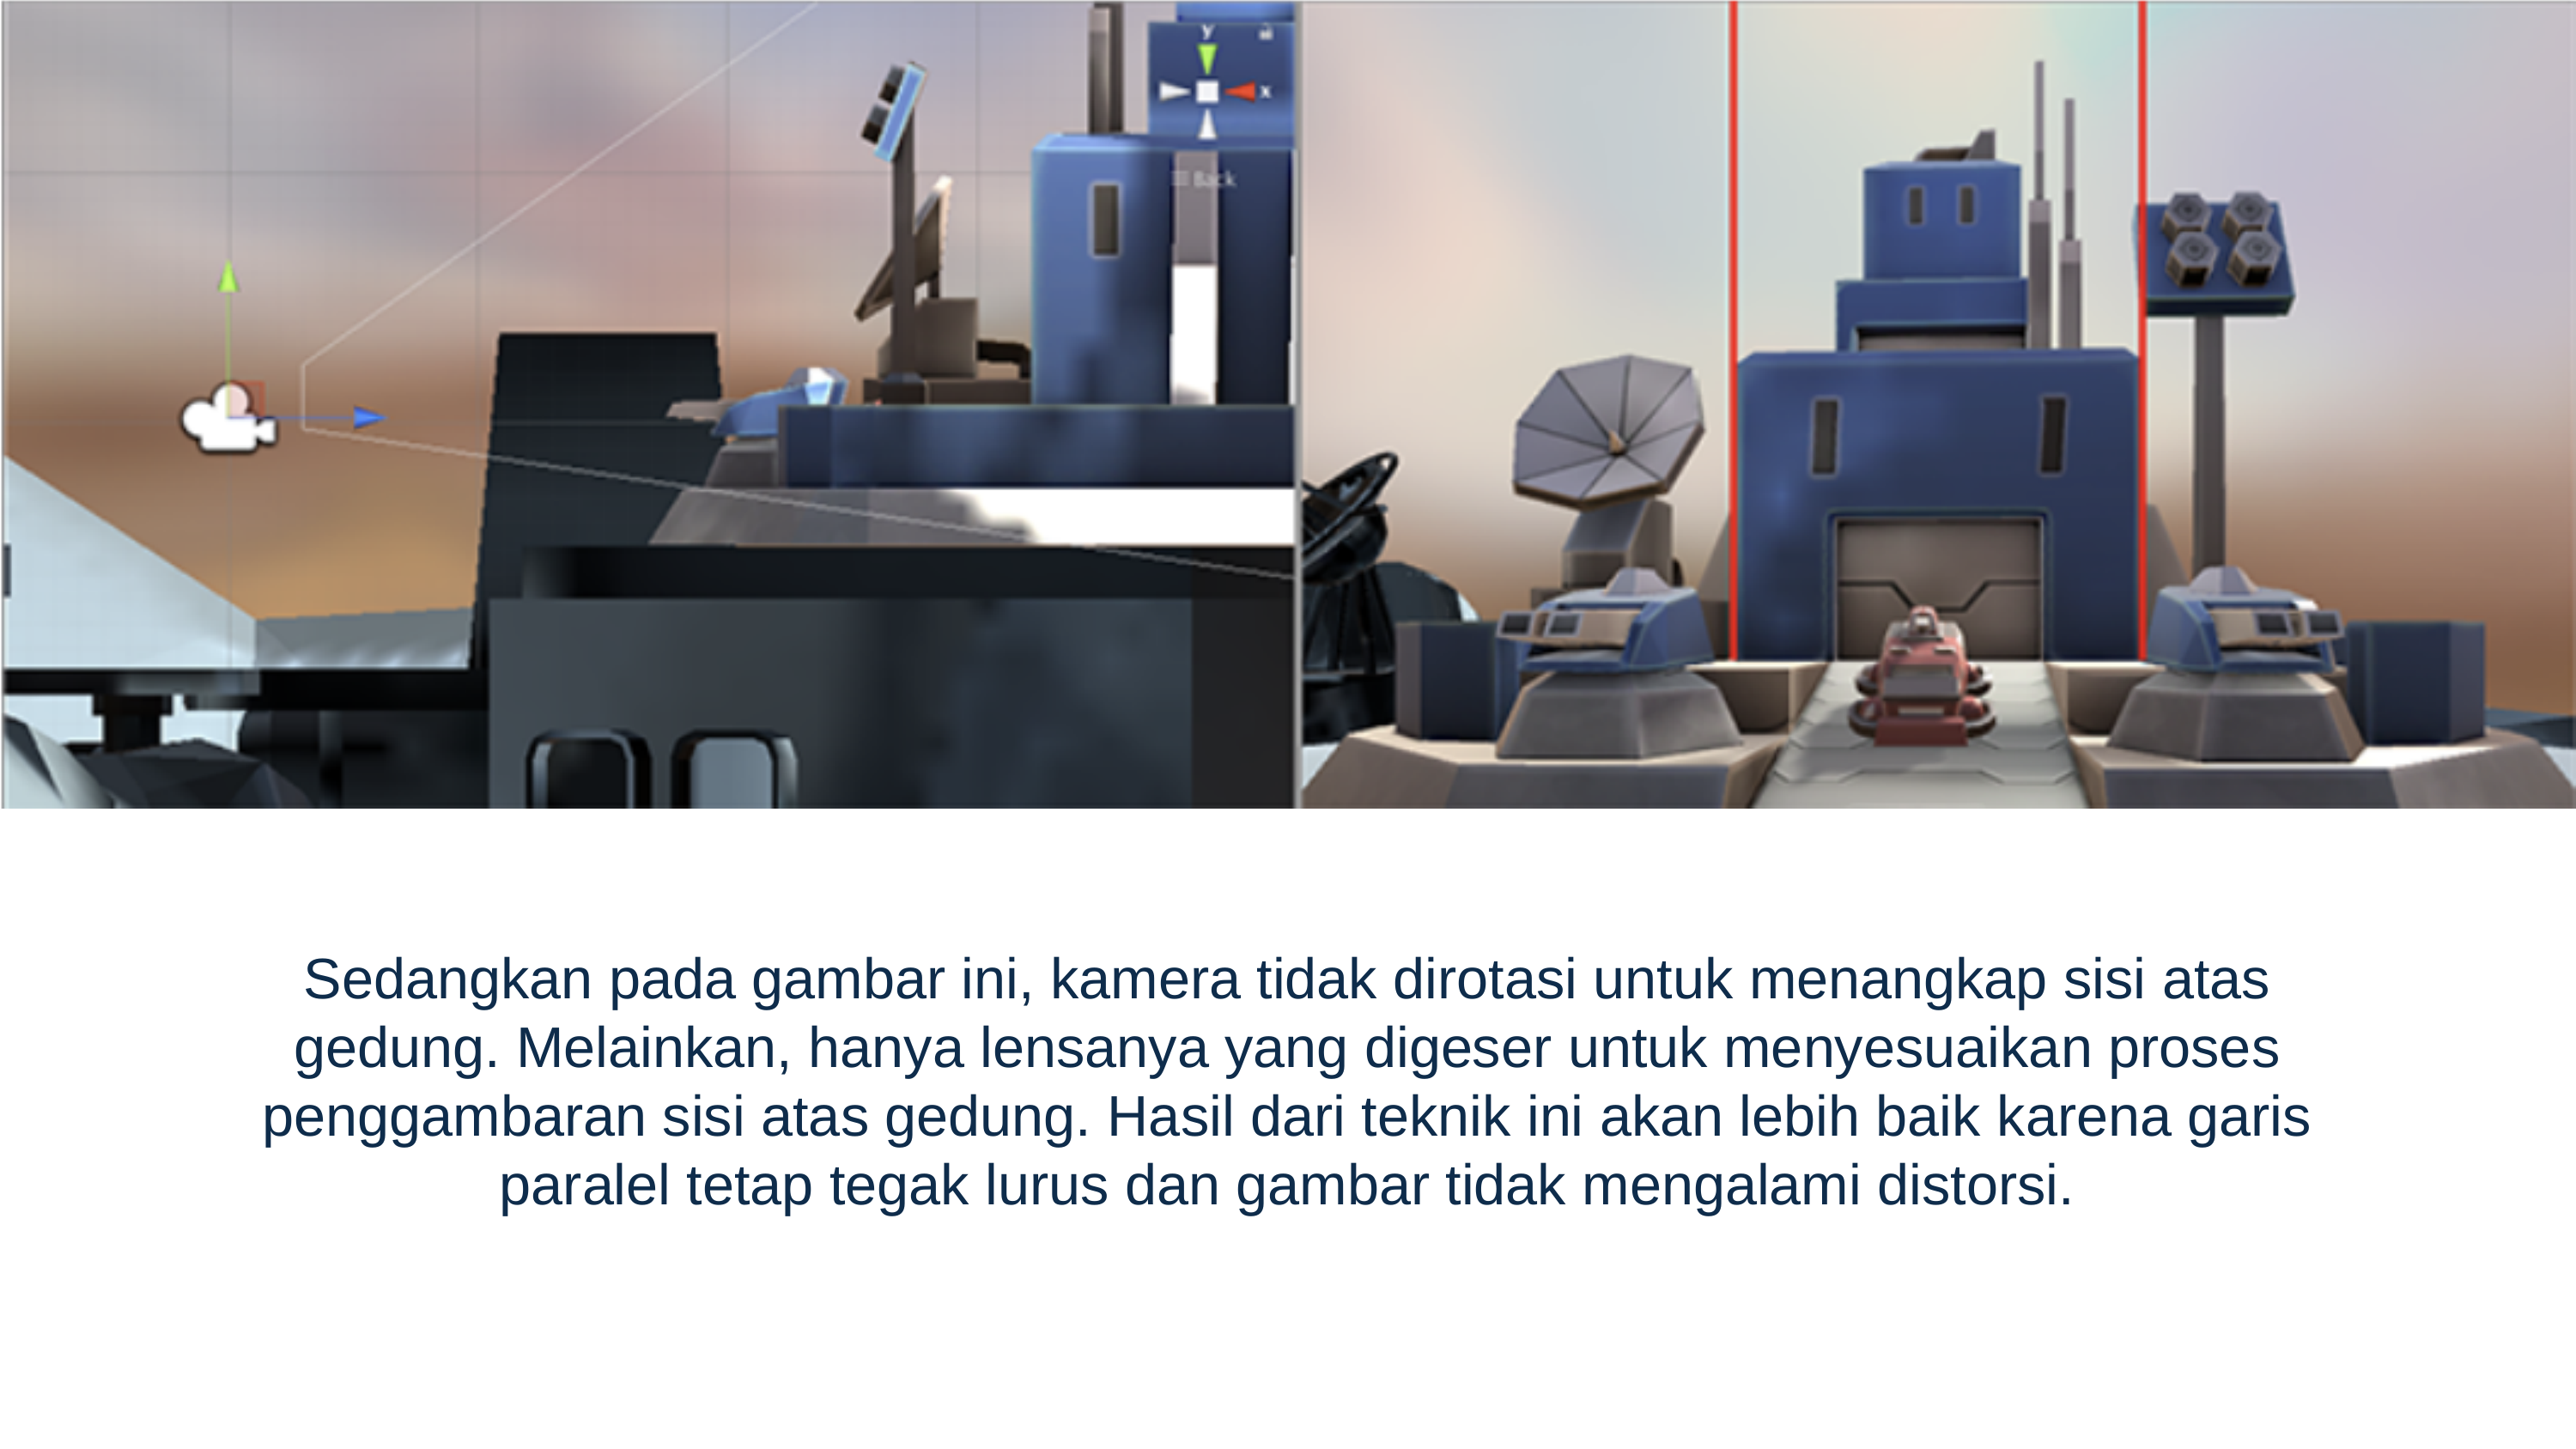

Sedangkan pada gambar ini, kamera tidak dirotasi untuk menangkap sisi atas gedung. Melainkan, hanya lensanya yang digeser untuk menyesuaikan proses penggambaran sisi atas gedung. Hasil dari teknik ini akan lebih baik karena garis paralel tetap tegak lurus dan gambar tidak mengalami distorsi.